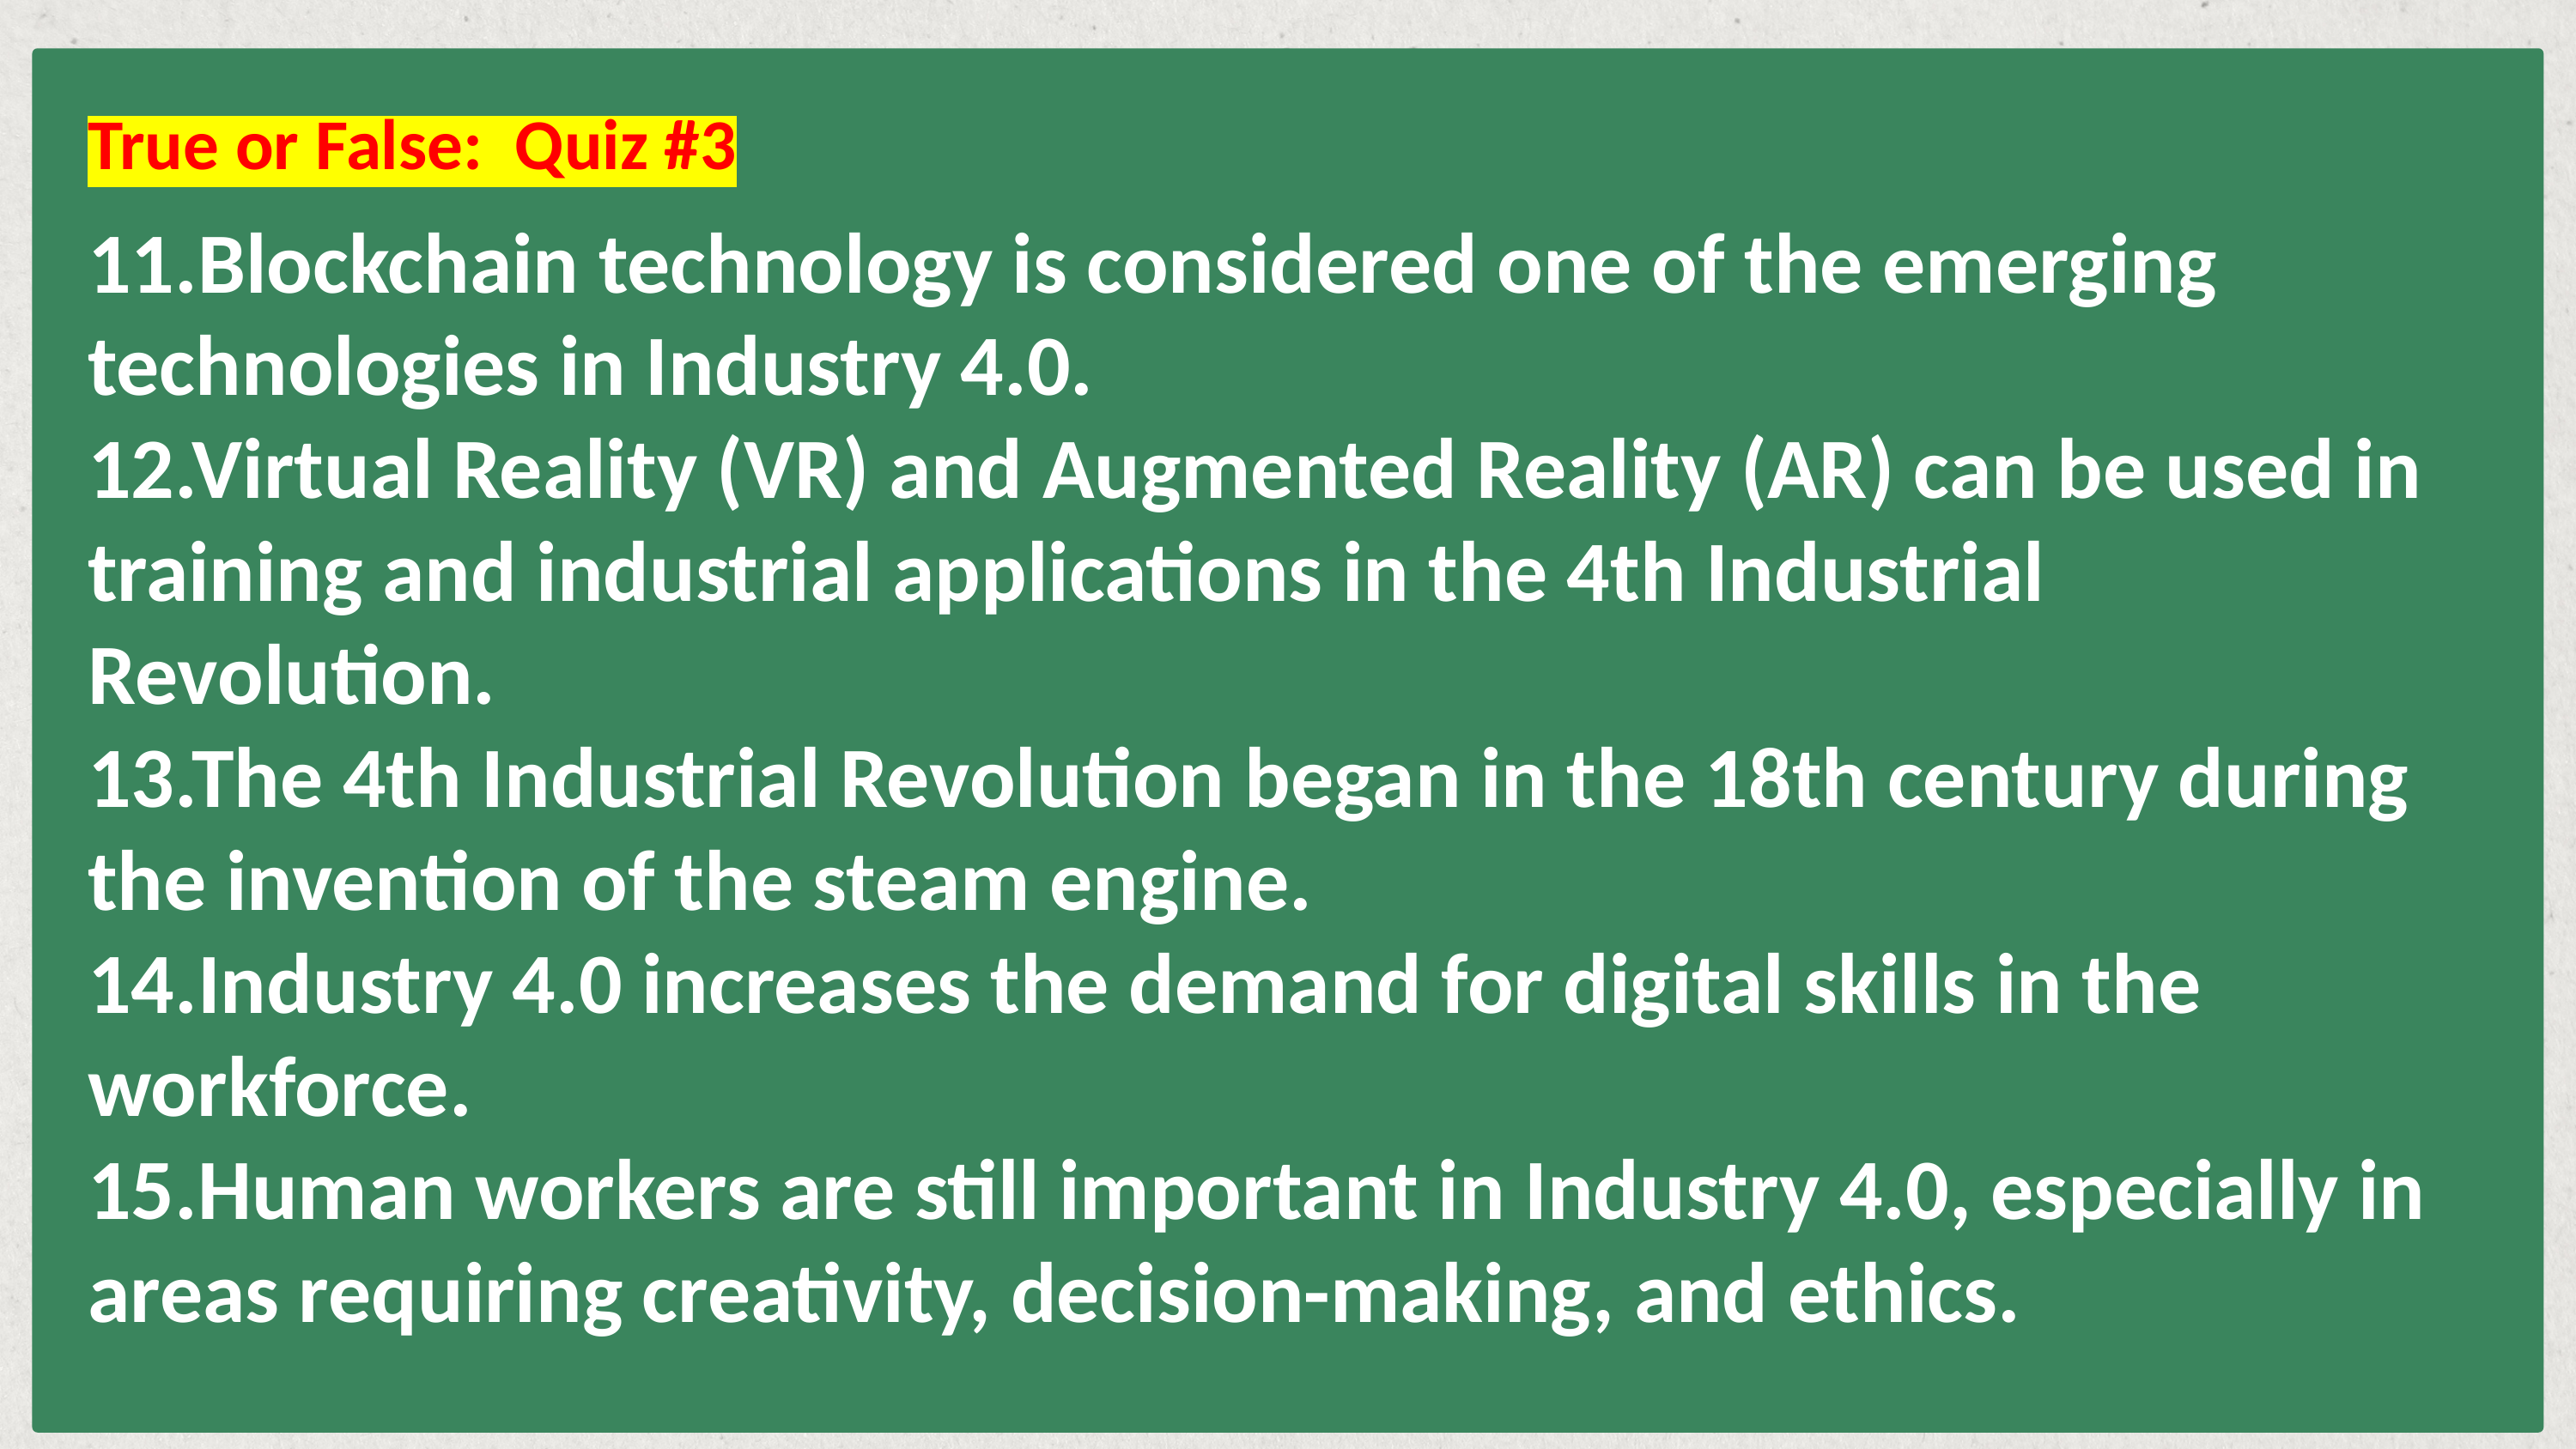

True or False:  Quiz #3

11.Blockchain technology is considered one of the emerging technologies in Industry 4.0.
12.Virtual Reality (VR) and Augmented Reality (AR) can be used in training and industrial applications in the 4th Industrial Revolution.
13.The 4th Industrial Revolution began in the 18th century during the invention of the steam engine.
14.Industry 4.0 increases the demand for digital skills in the workforce.
15.Human workers are still important in Industry 4.0, especially in areas requiring creativity, decision-making, and ethics.